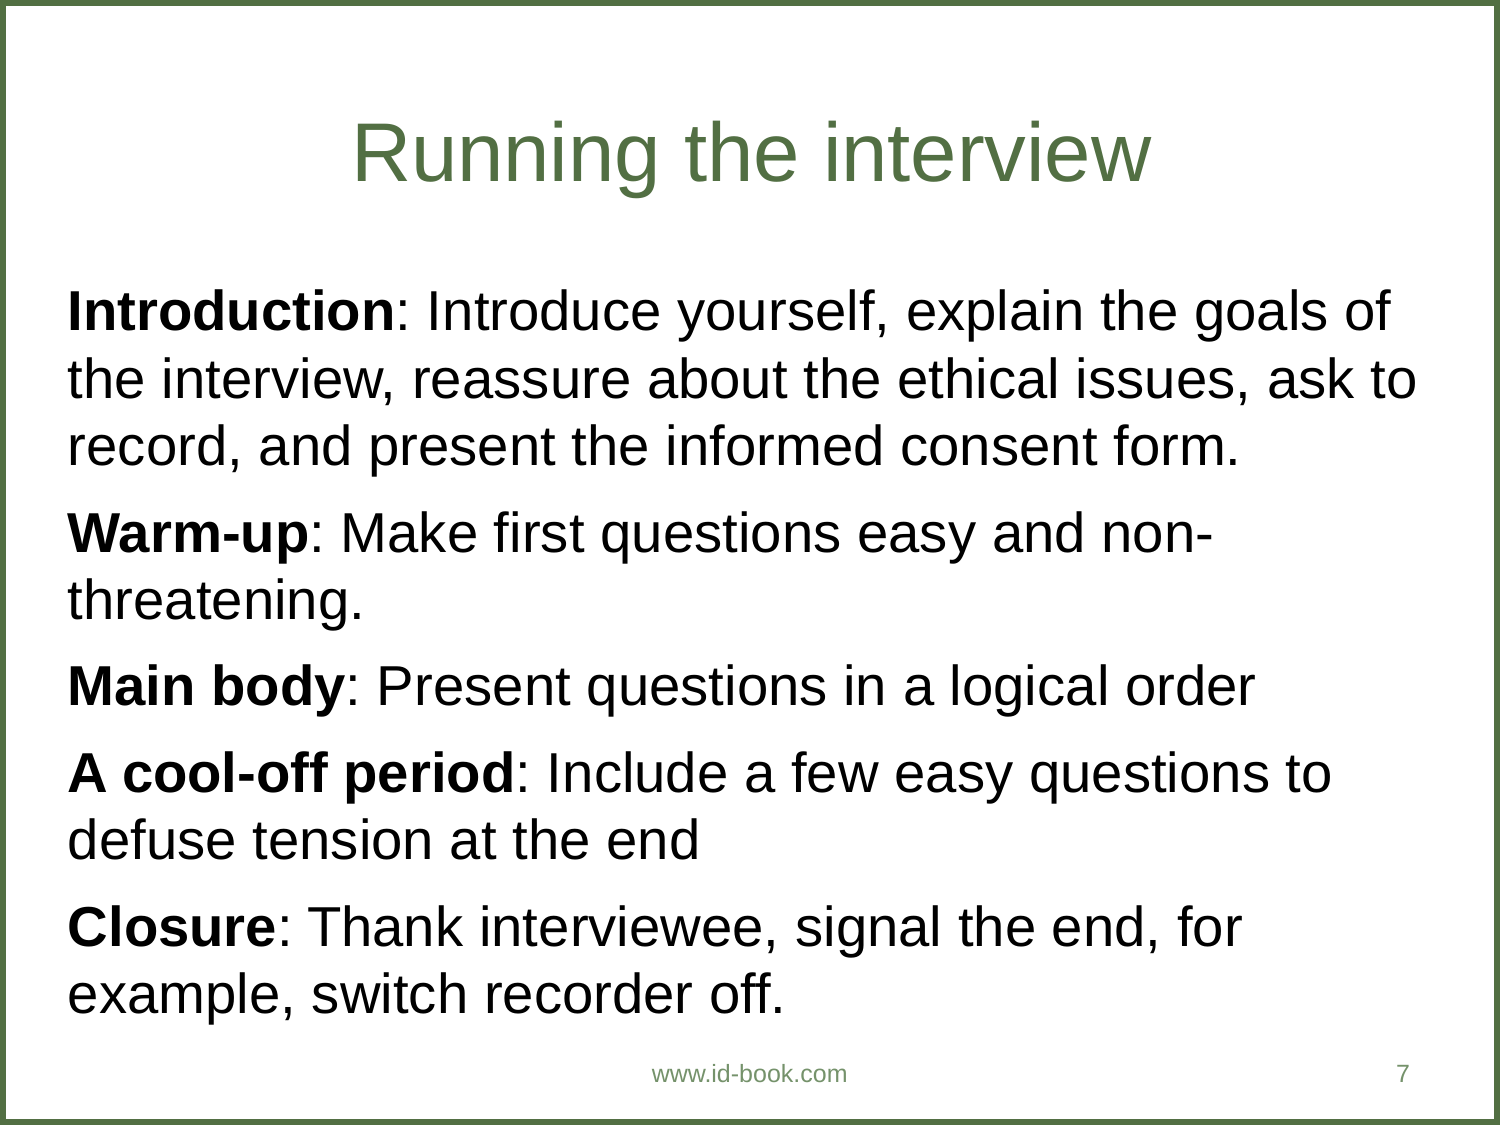

Running the interview
Introduction: Introduce yourself, explain the goals of the interview, reassure about the ethical issues, ask to record, and present the informed consent form.
Warm-up: Make first questions easy and non-threatening.
Main body: Present questions in a logical order
A cool-off period: Include a few easy questions to defuse tension at the end
Closure: Thank interviewee, signal the end, for example, switch recorder off.
www.id-book.com
7